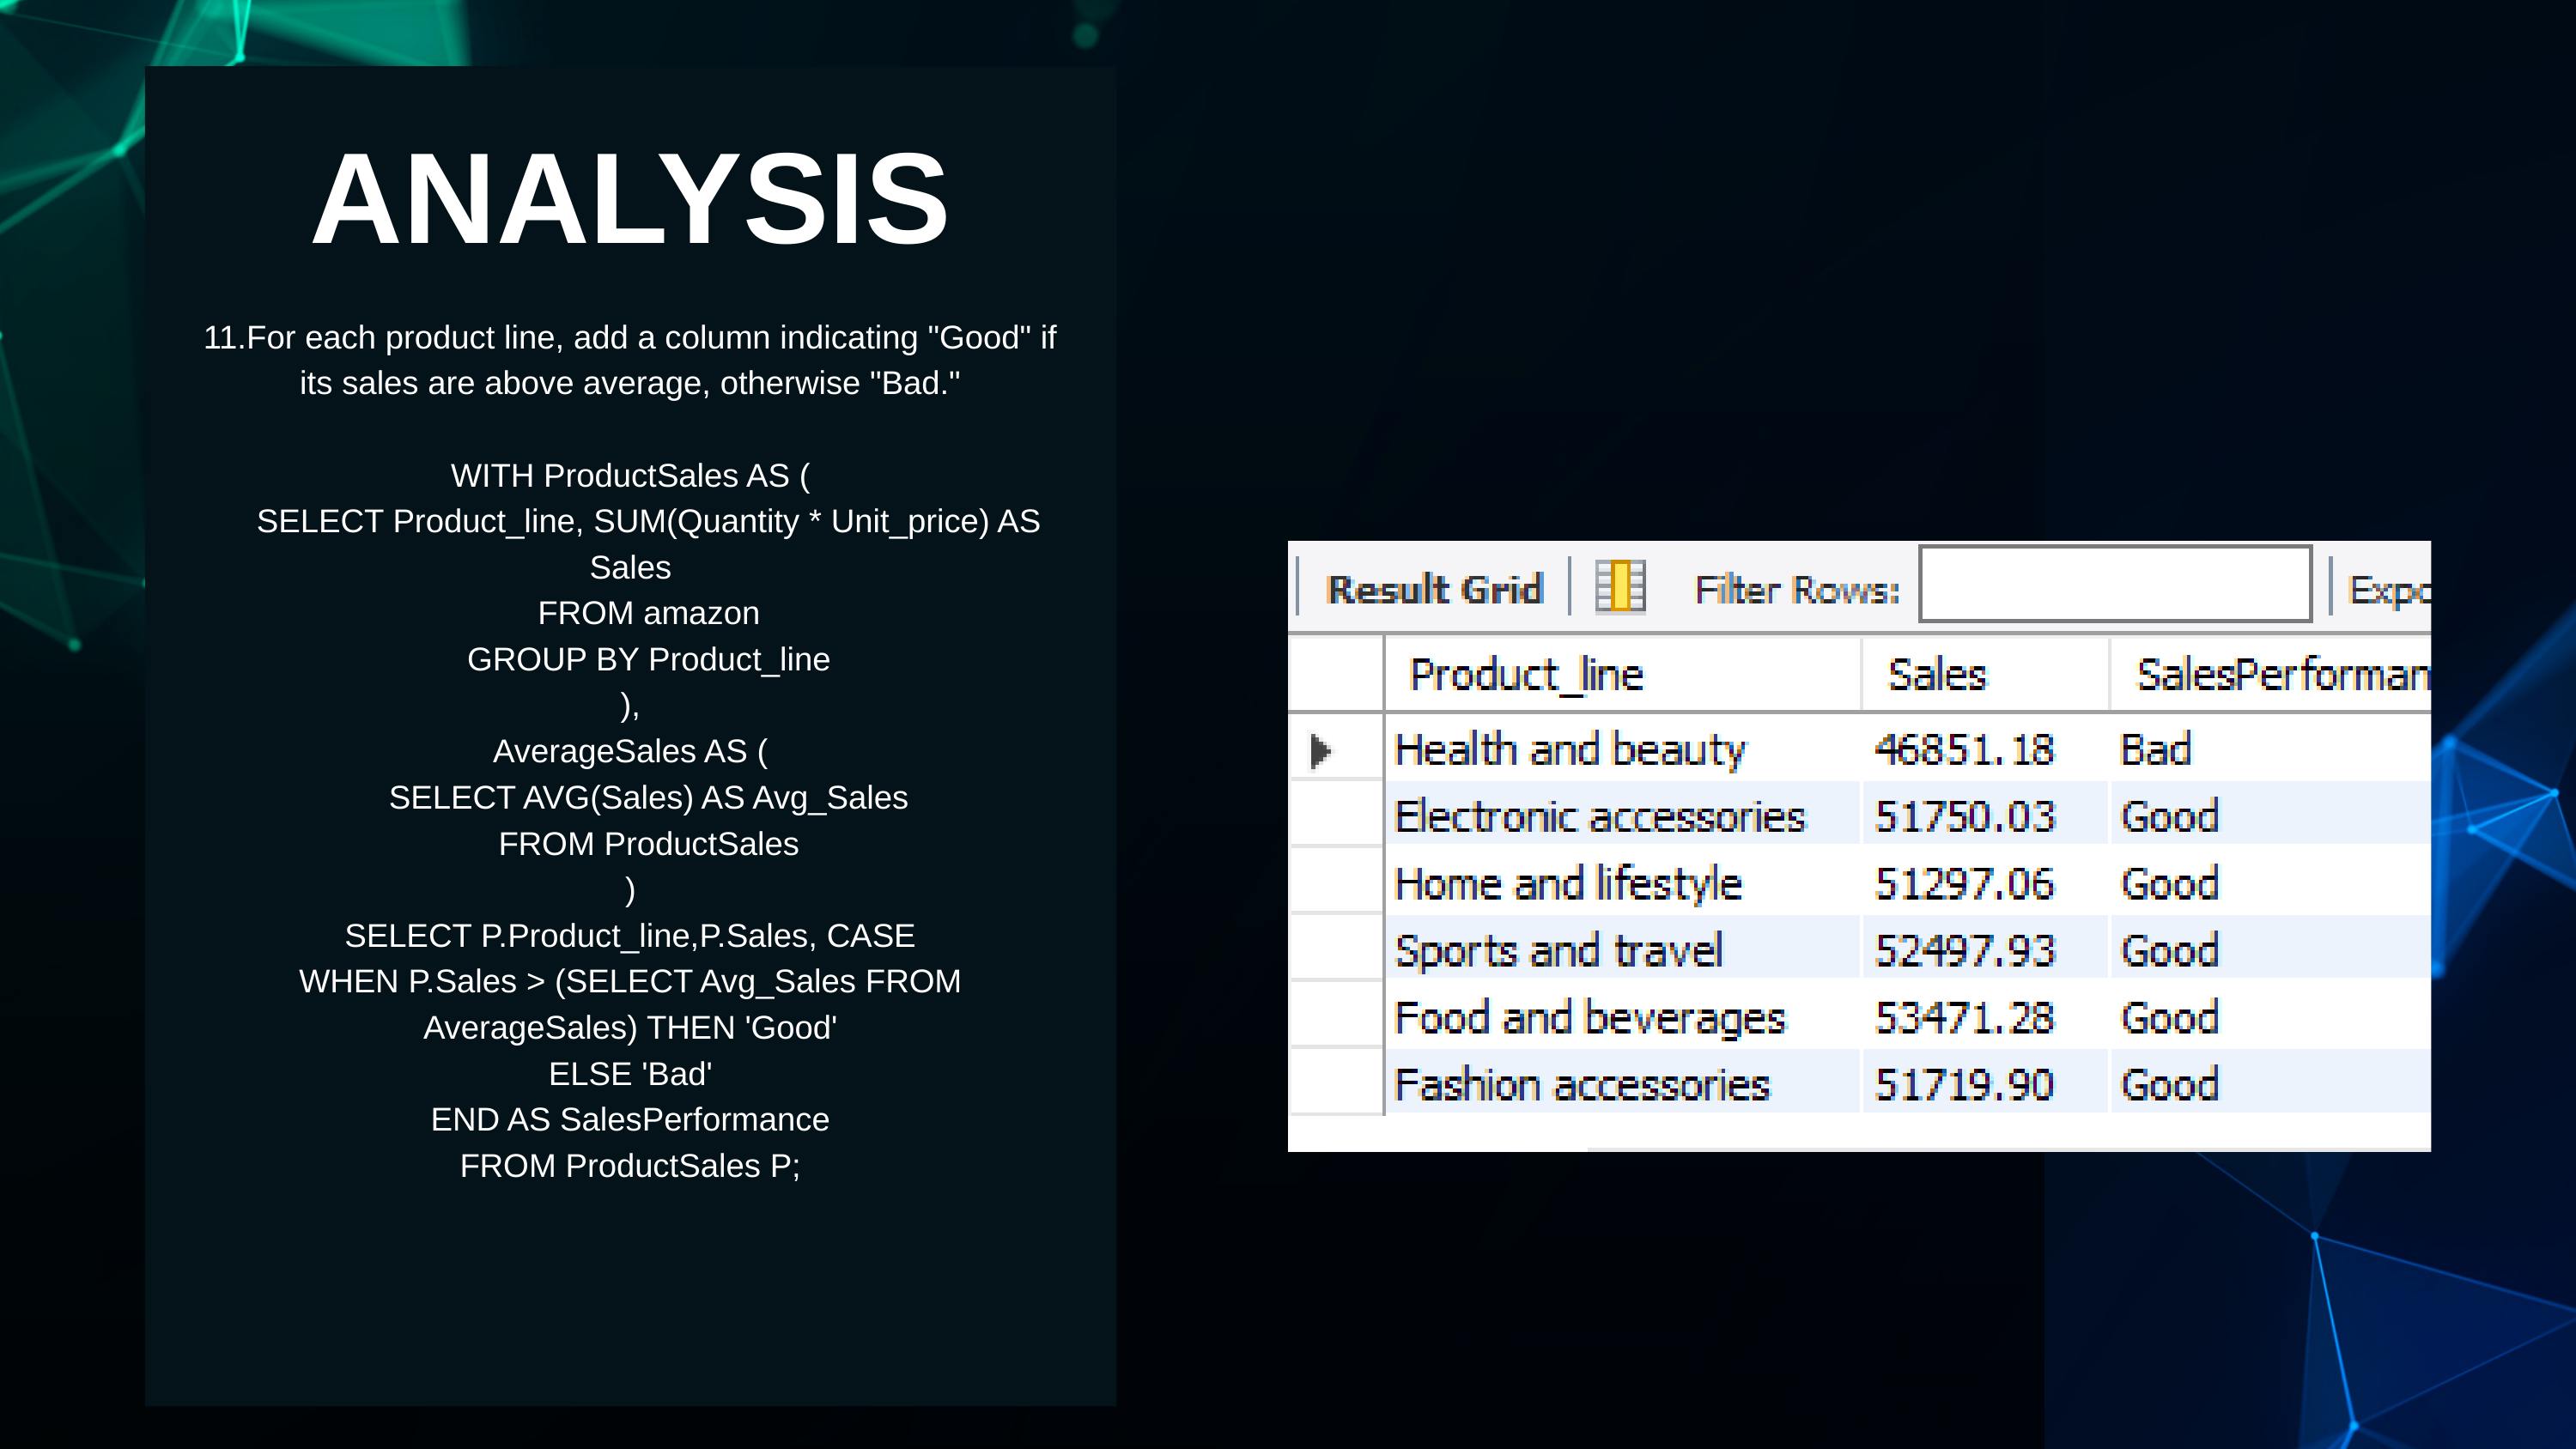

ANALYSIS
11.For each product line, add a column indicating "Good" if its sales are above average, otherwise "Bad."

WITH ProductSales AS (
    SELECT Product_line, SUM(Quantity * Unit_price) AS Sales
    FROM amazon
    GROUP BY Product_line
),
AverageSales AS (
    SELECT AVG(Sales) AS Avg_Sales
    FROM ProductSales
)
SELECT P.Product_line,P.Sales, CASE
WHEN P.Sales > (SELECT Avg_Sales FROM AverageSales) THEN 'Good'
ELSE 'Bad'
END AS SalesPerformance
FROM ProductSales P;